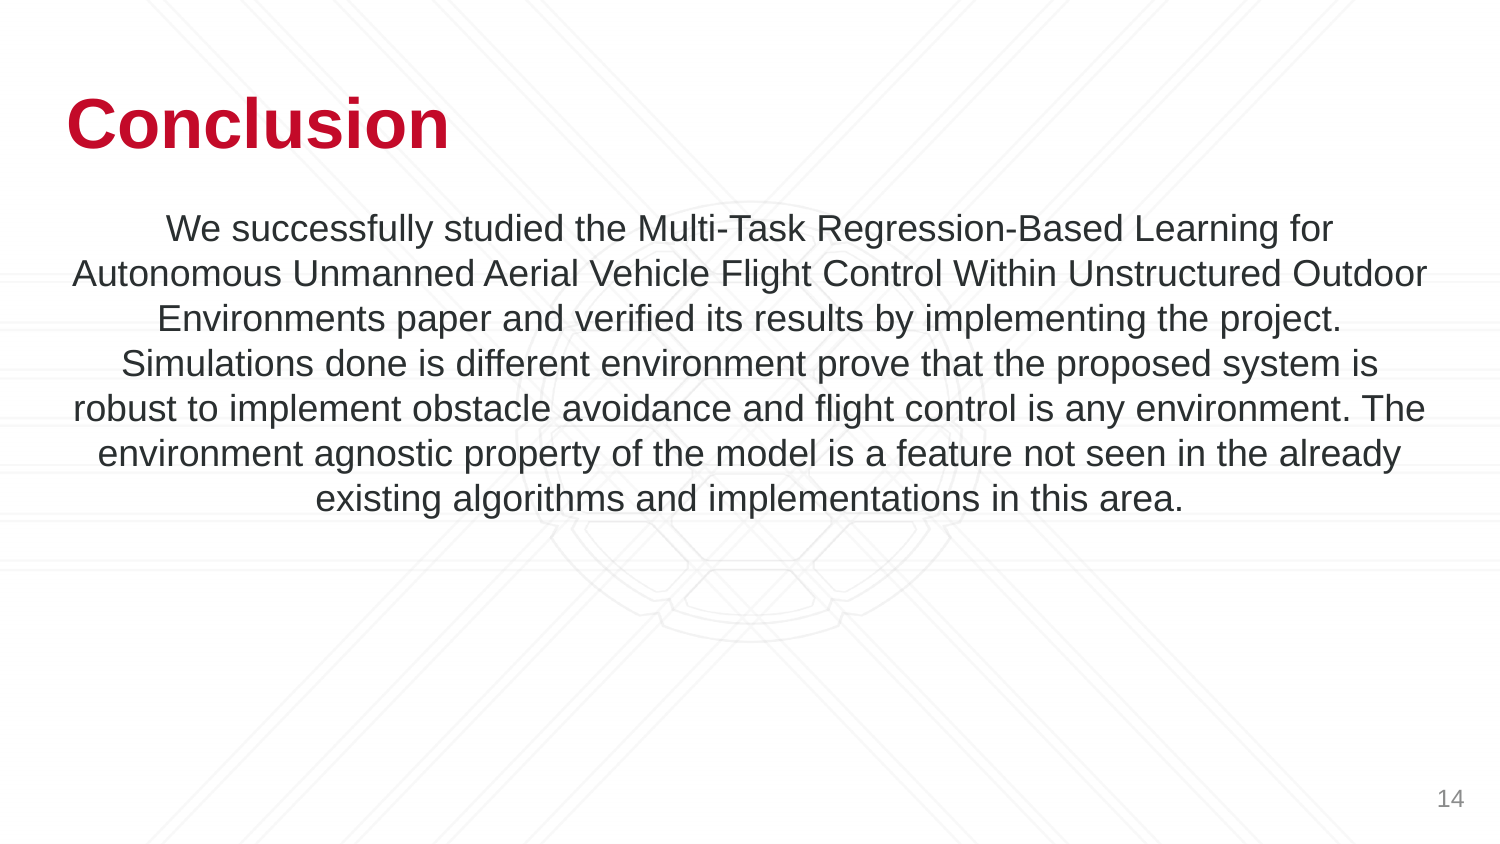

# Conclusion
We successfully studied the Multi-Task Regression-Based Learning for Autonomous Unmanned Aerial Vehicle Flight Control Within Unstructured Outdoor Environments paper and verified its results by implementing the project. Simulations done is different environment prove that the proposed system is robust to implement obstacle avoidance and flight control is any environment. The environment agnostic property of the model is a feature not seen in the already existing algorithms and implementations in this area.
14